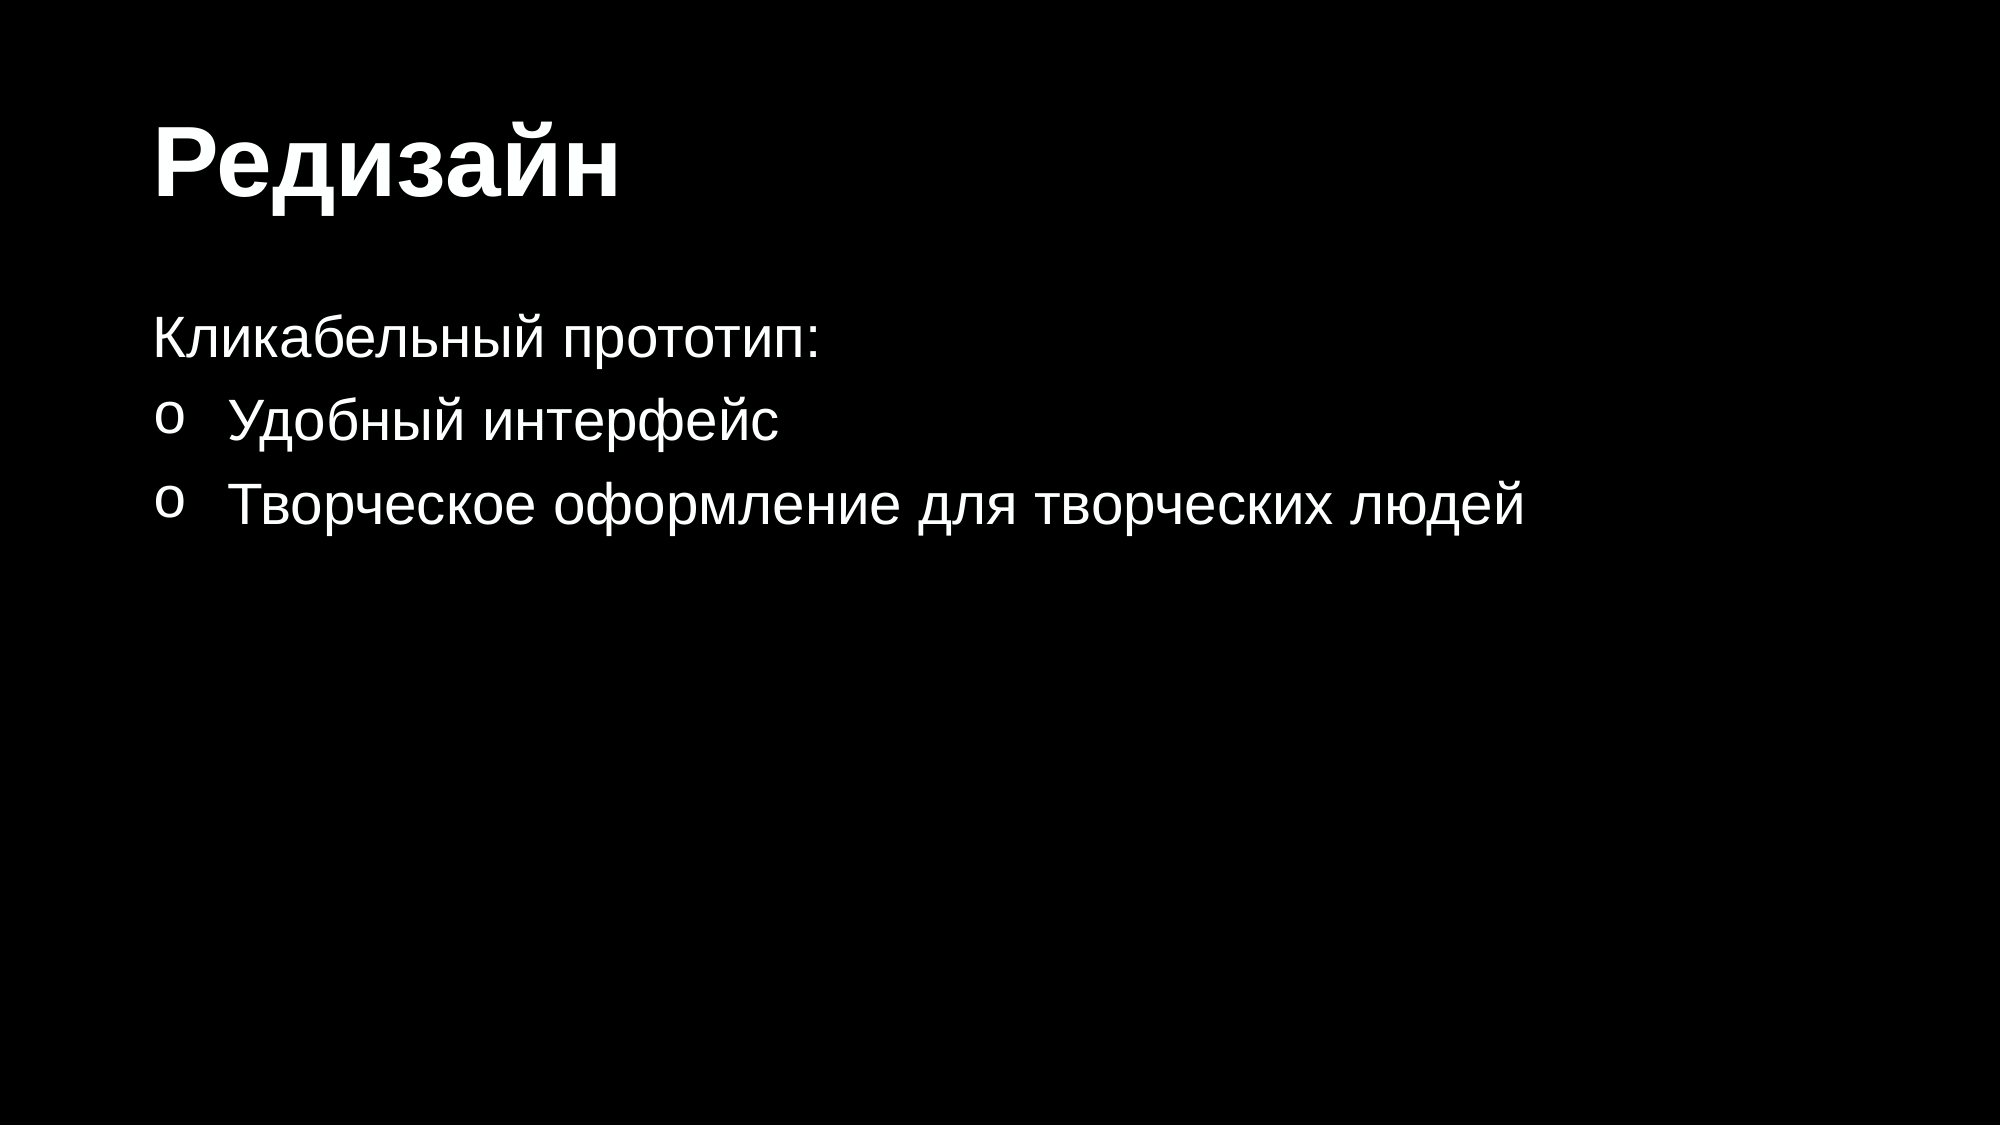

# Редизайн
Кликабельный прототип:
Удобный интерфейс
Творческое оформление для творческих людей